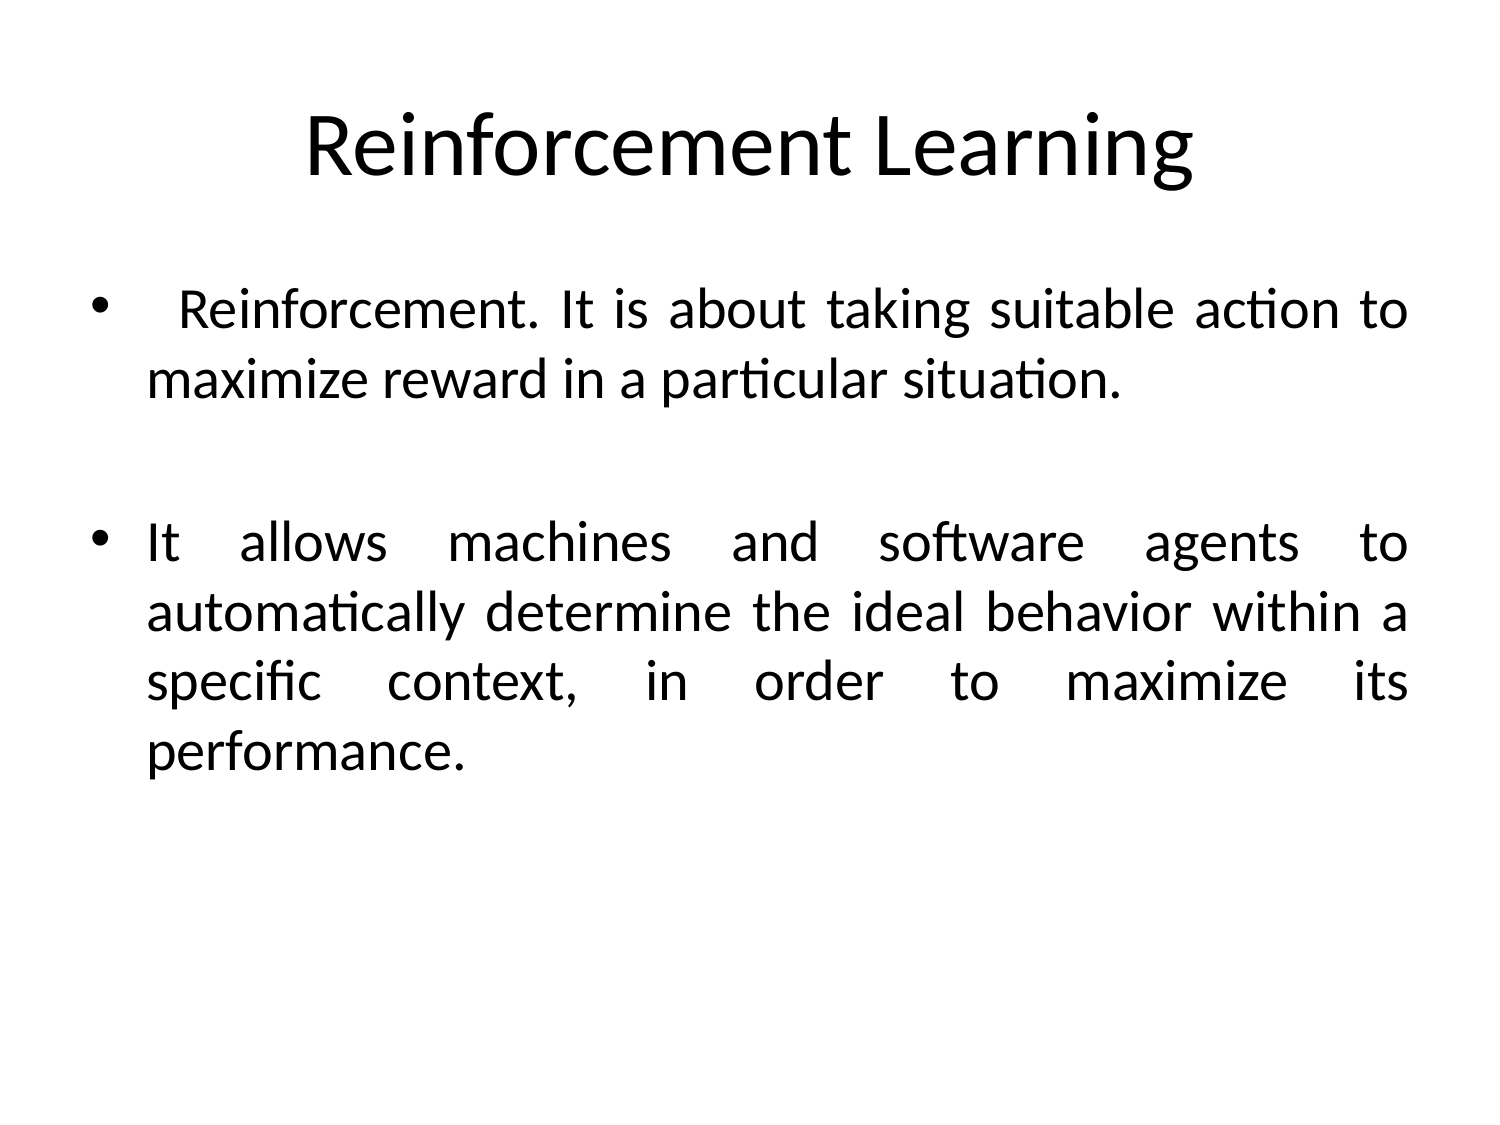

# Reinforcement Learning
  Reinforcement. It is about taking suitable action to maximize reward in a particular situation.

It allows machines and software agents to automatically determine the ideal behavior within a specific context, in order to maximize its performance.